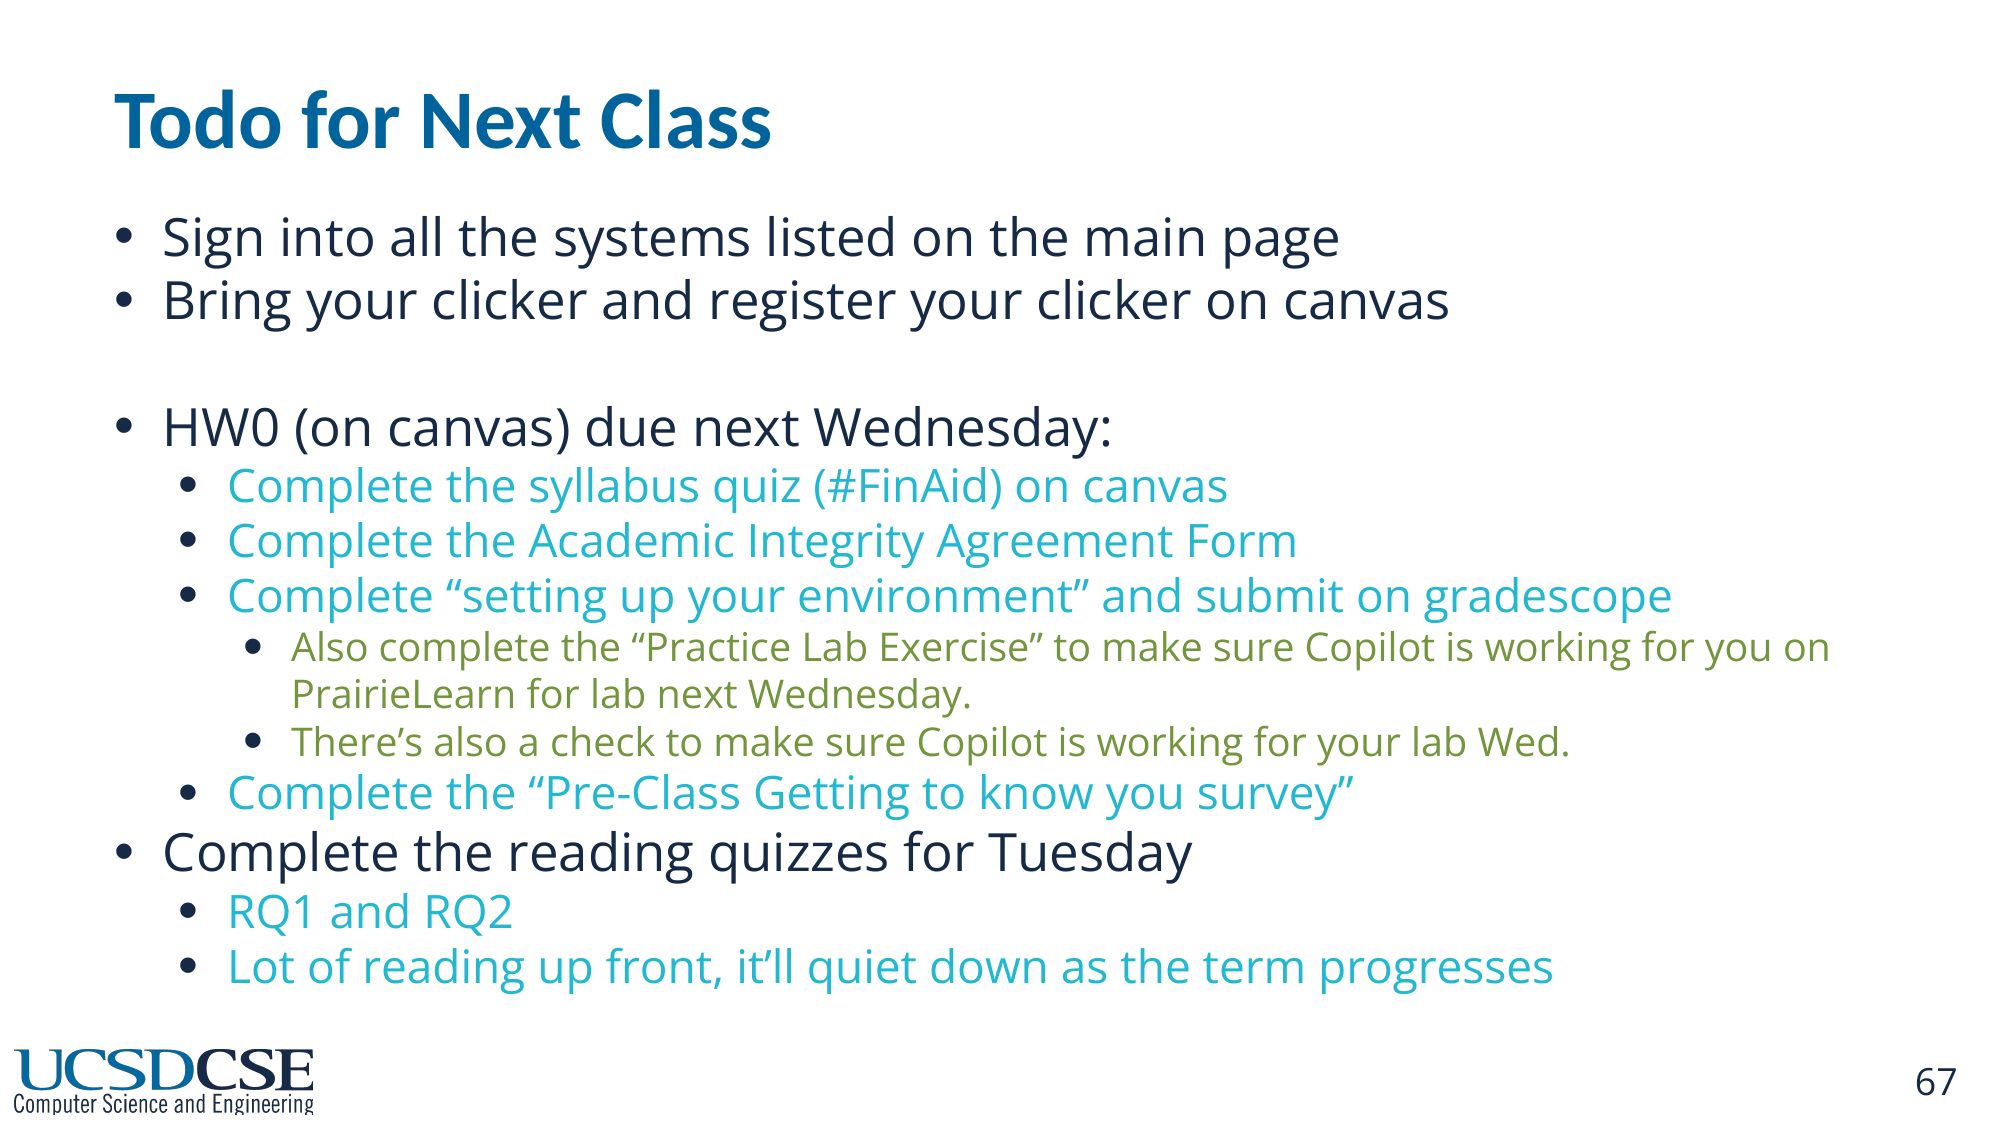

# Todo for Next Class
Sign into all the systems listed on the main page
Bring your clicker and register your clicker on canvas

HW0 (on canvas) due next Wednesday:
Complete the syllabus quiz (#FinAid) on canvas
Complete the Academic Integrity Agreement Form
Complete “setting up your environment” and submit on gradescope
Also complete the “Practice Lab Exercise” to make sure Copilot is working for you on PrairieLearn for lab next Wednesday.
There’s also a check to make sure Copilot is working for your lab Wed.
Complete the “Pre-Class Getting to know you survey”
Complete the reading quizzes for Tuesday
RQ1 and RQ2
Lot of reading up front, it’ll quiet down as the term progresses